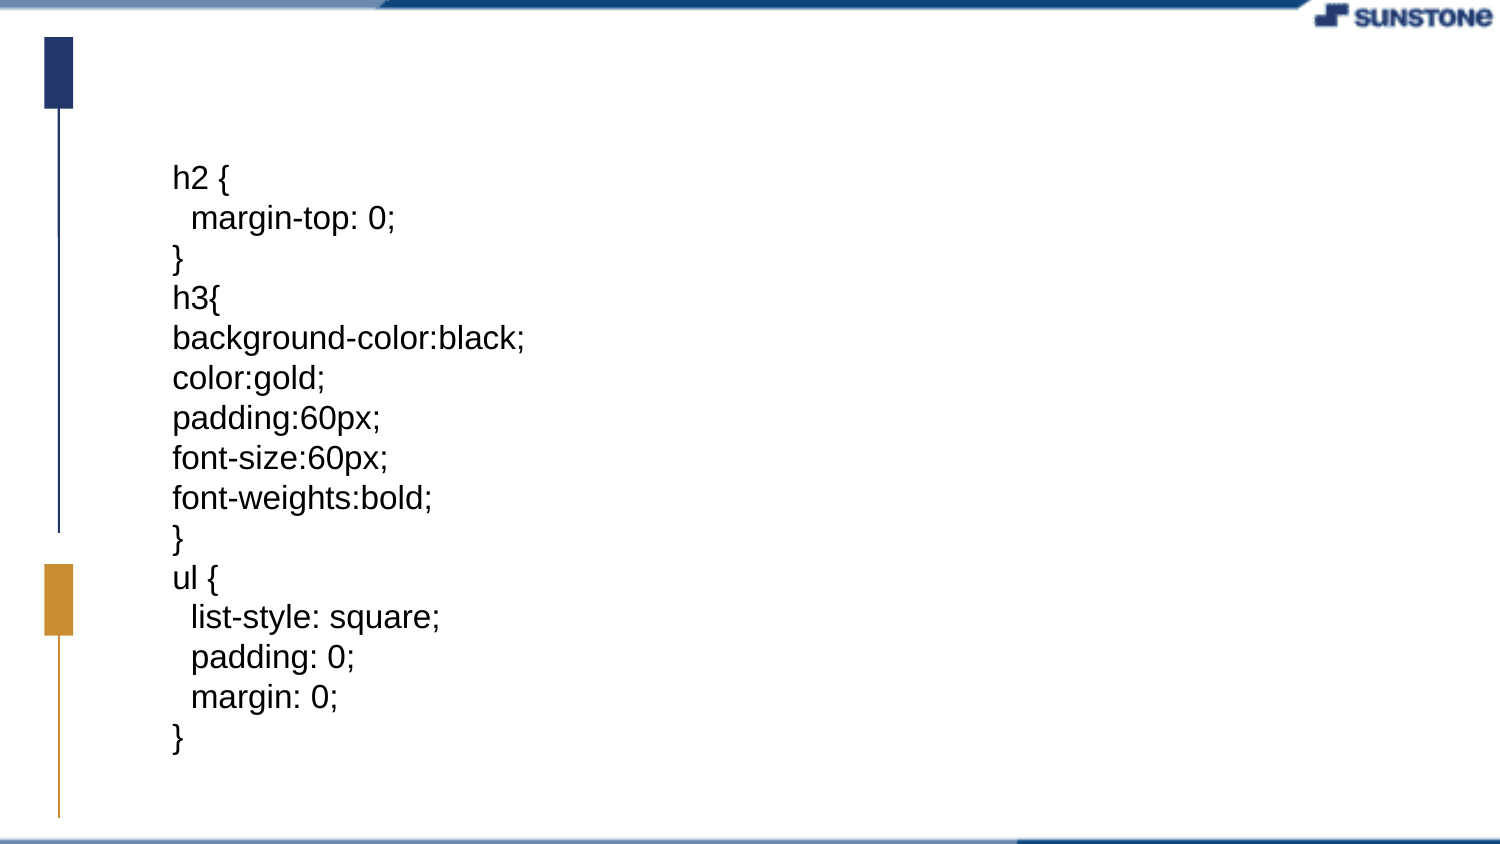

h2 {
  margin-top: 0;
}
h3{
background-color:black;
color:gold;
padding:60px;
font-size:60px;
font-weights:bold;
}
ul {
  list-style: square;
  padding: 0;
  margin: 0;
}